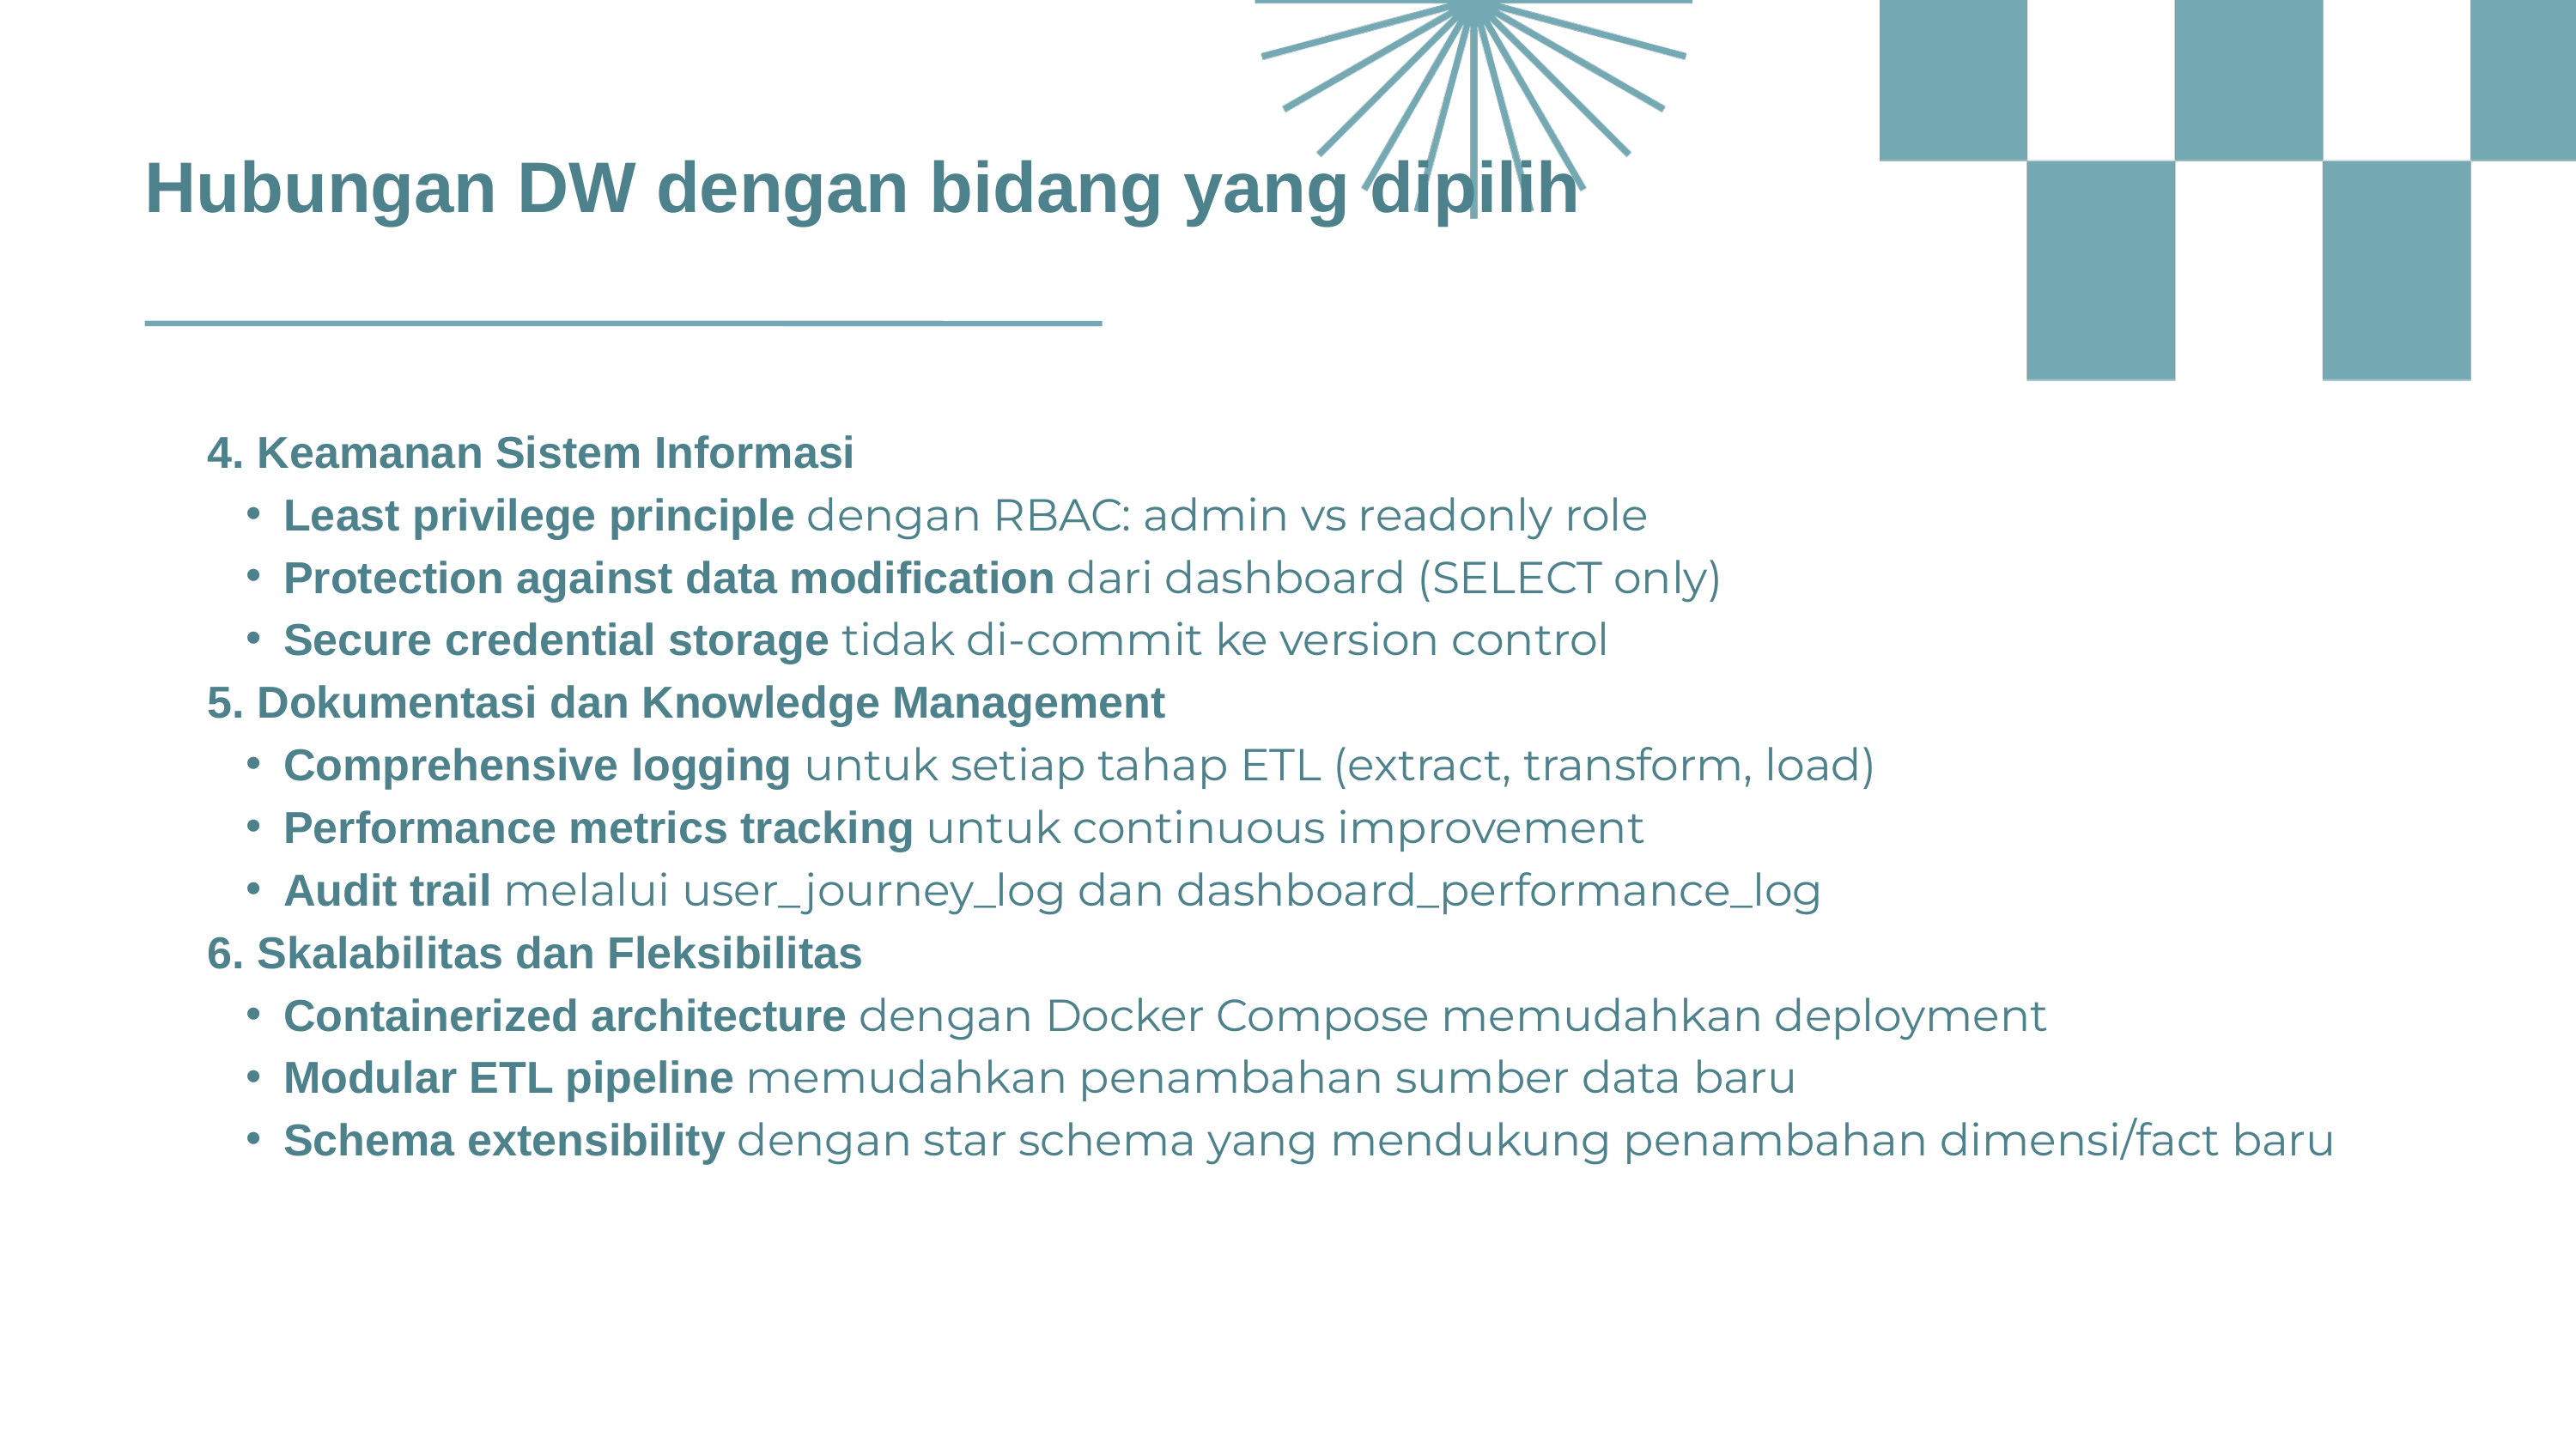

Hubungan DW dengan bidang yang dipilih

4. Keamanan Sistem Informasi
Least privilege principle dengan RBAC: admin vs readonly role
Protection against data modification dari dashboard (SELECT only)
Secure credential storage tidak di-commit ke version control
5. Dokumentasi dan Knowledge Management
Comprehensive logging untuk setiap tahap ETL (extract, transform, load)
Performance metrics tracking untuk continuous improvement
Audit trail melalui user_journey_log dan dashboard_performance_log
6. Skalabilitas dan Fleksibilitas
Containerized architecture dengan Docker Compose memudahkan deployment
Modular ETL pipeline memudahkan penambahan sumber data baru
Schema extensibility dengan star schema yang mendukung penambahan dimensi/fact baru